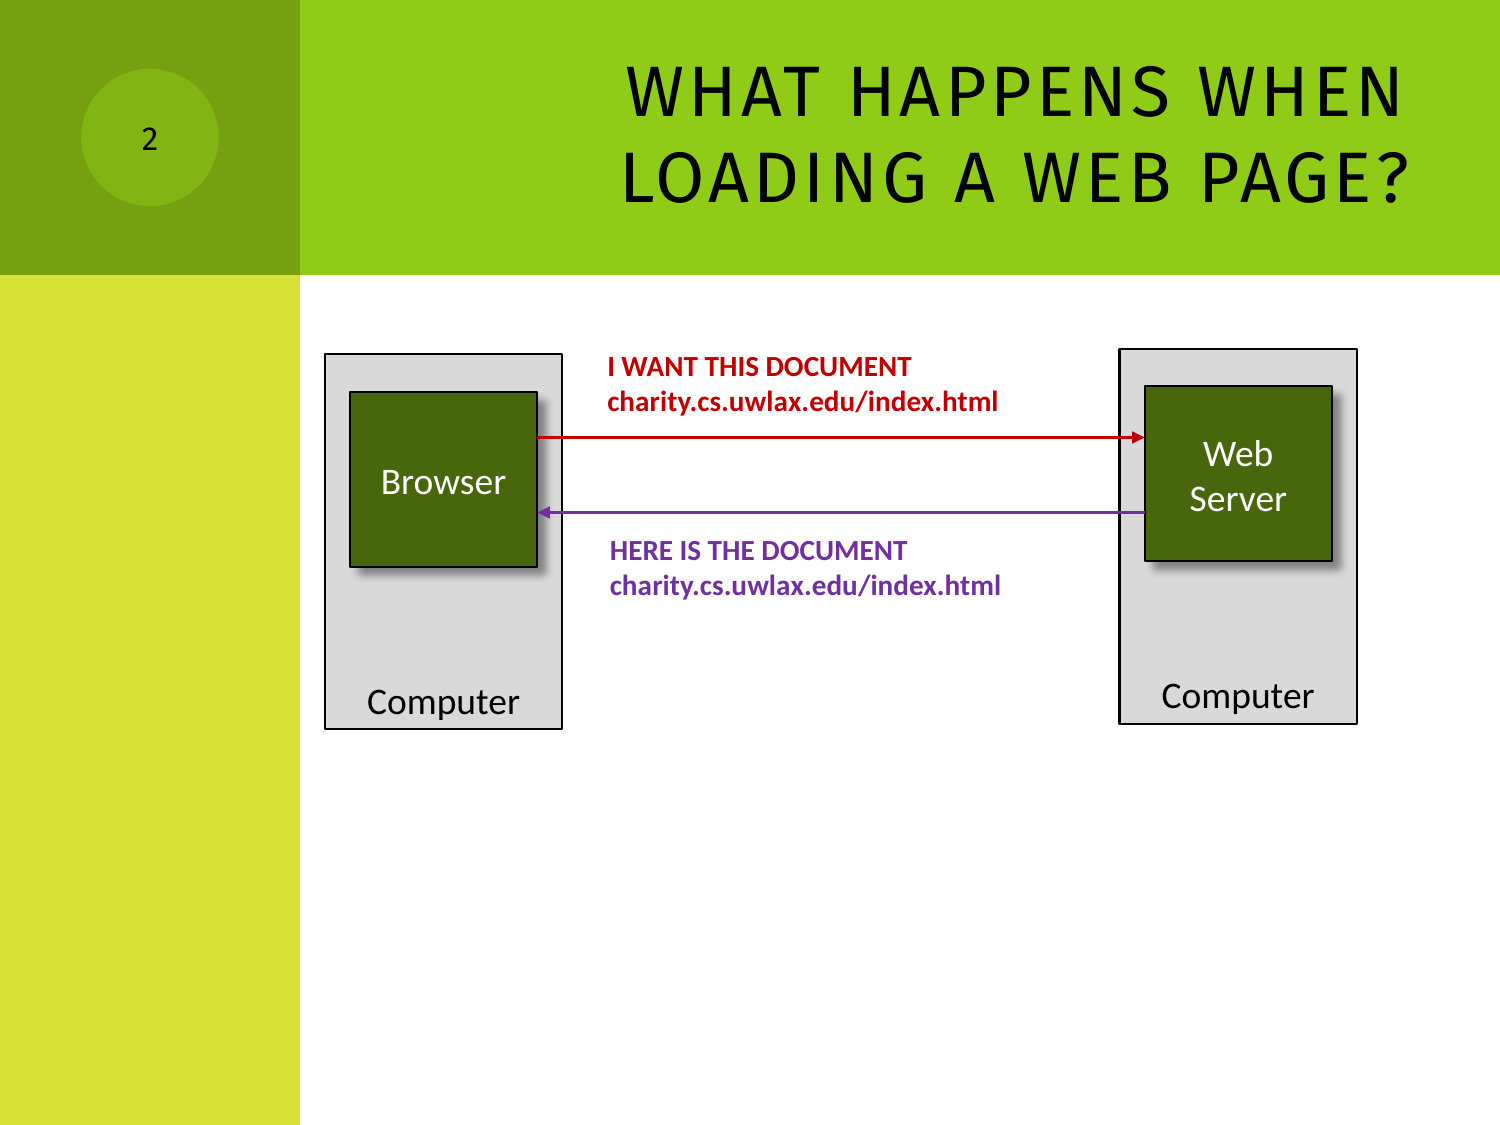

# What happens when loading a web page?
2
I WANT THIS DOCUMENT
charity.cs.uwlax.edu/index.html
Computer
Web Server
Computer
Browser
HERE IS THE DOCUMENT
charity.cs.uwlax.edu/index.html